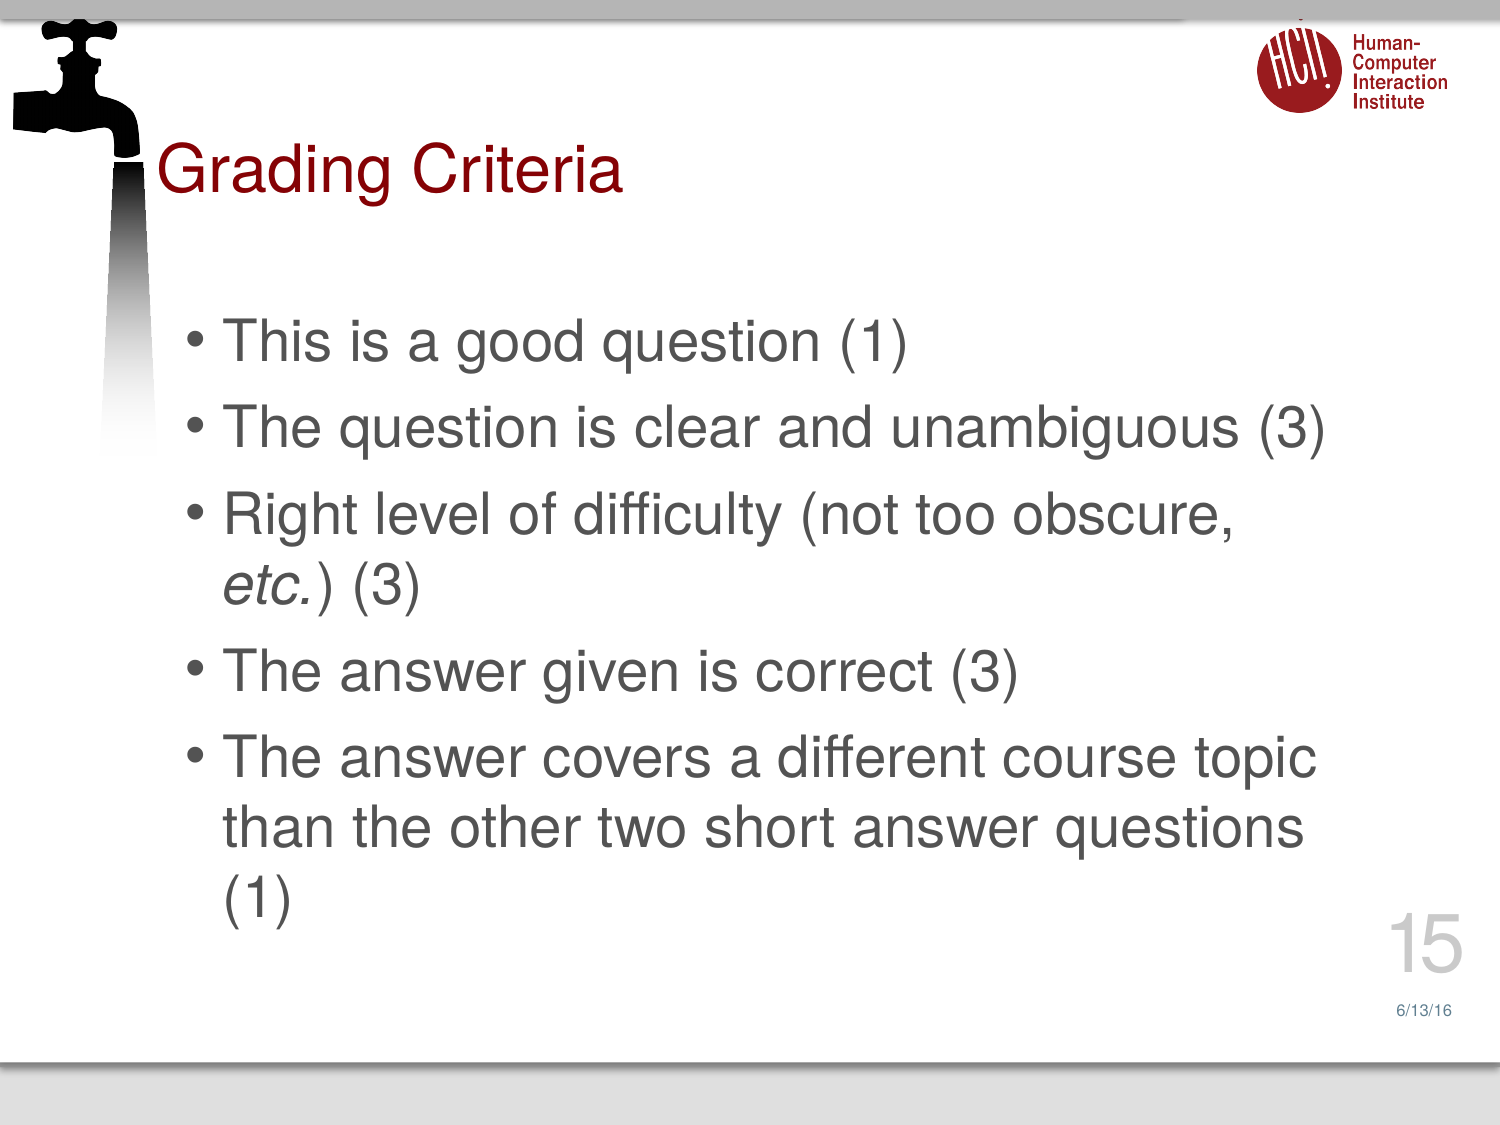

# Grading Criteria
This is a good question (1)
The question is clear and unambiguous (3)
Right level of difficulty (not too obscure, etc.) (3)
The answer given is correct (3)
The answer covers a different course topic than the other two short answer questions (1)

15
6/13/16